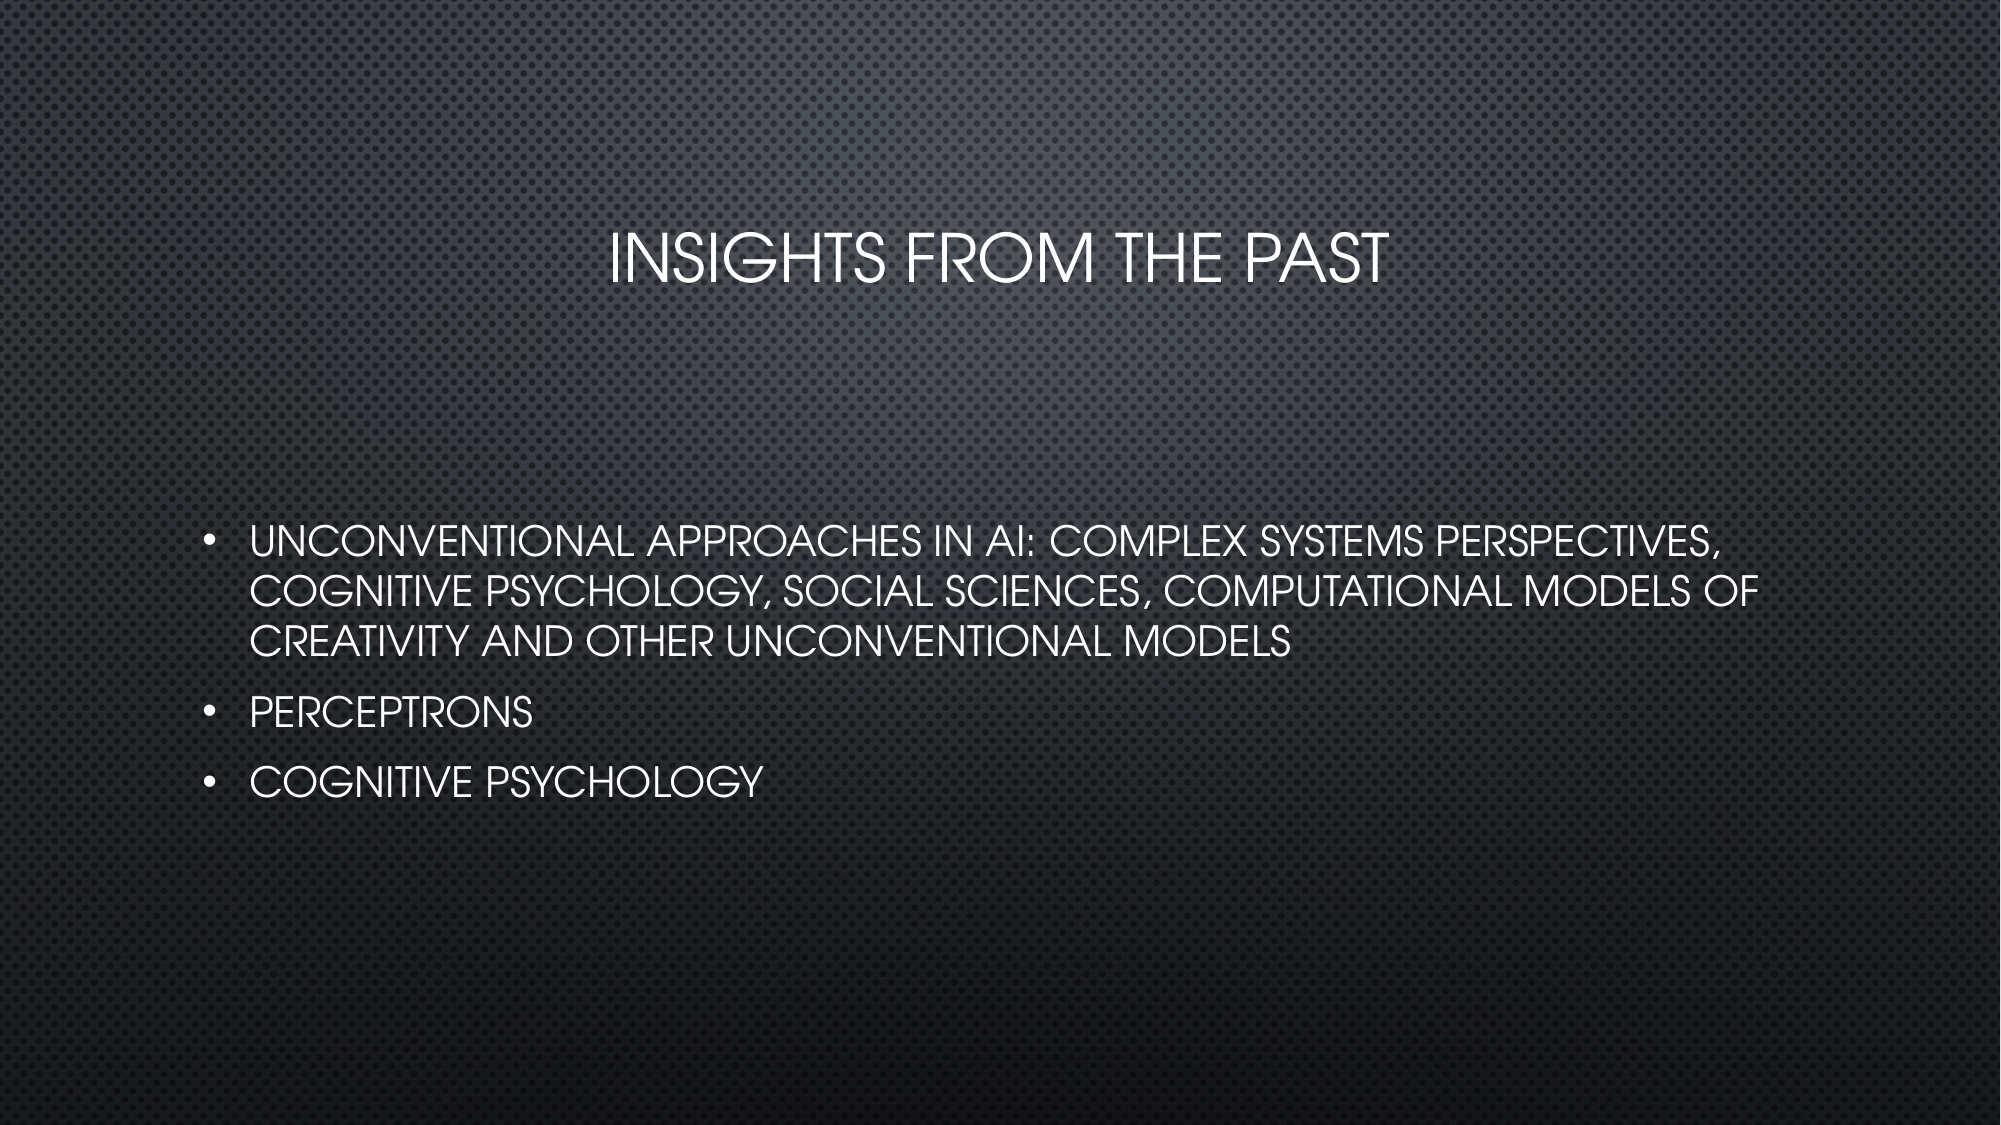

# Insights from the past
Unconventional approaches in AI: complex systems perspectives, cognitive psychology, social sciences, computational models of creativity and other unconventional models
Perceptrons
Cognitive psychology